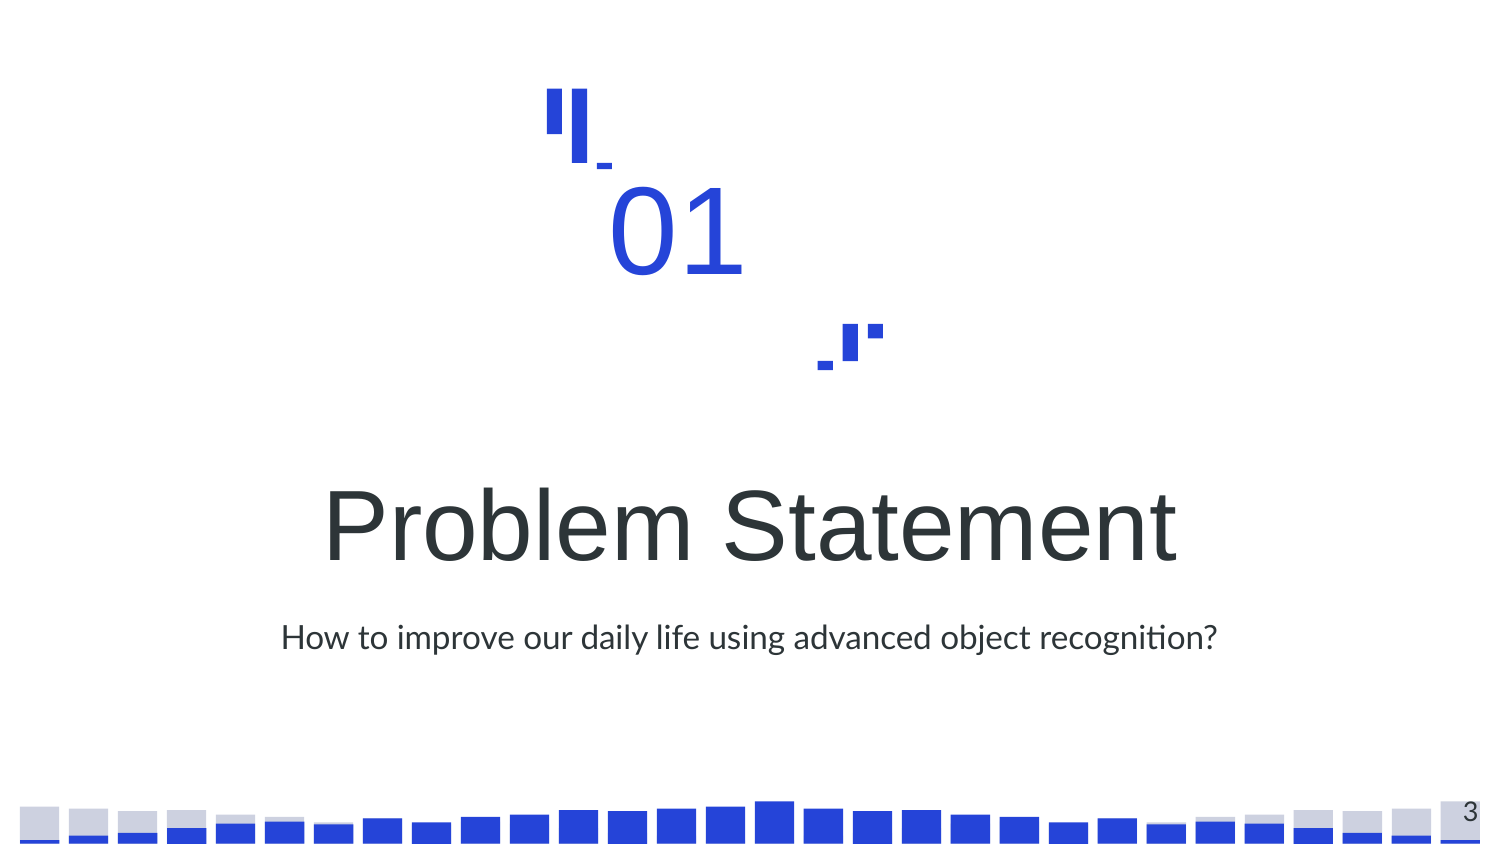

01

# Problem Statement
How to improve our daily life using advanced object recognition?
3